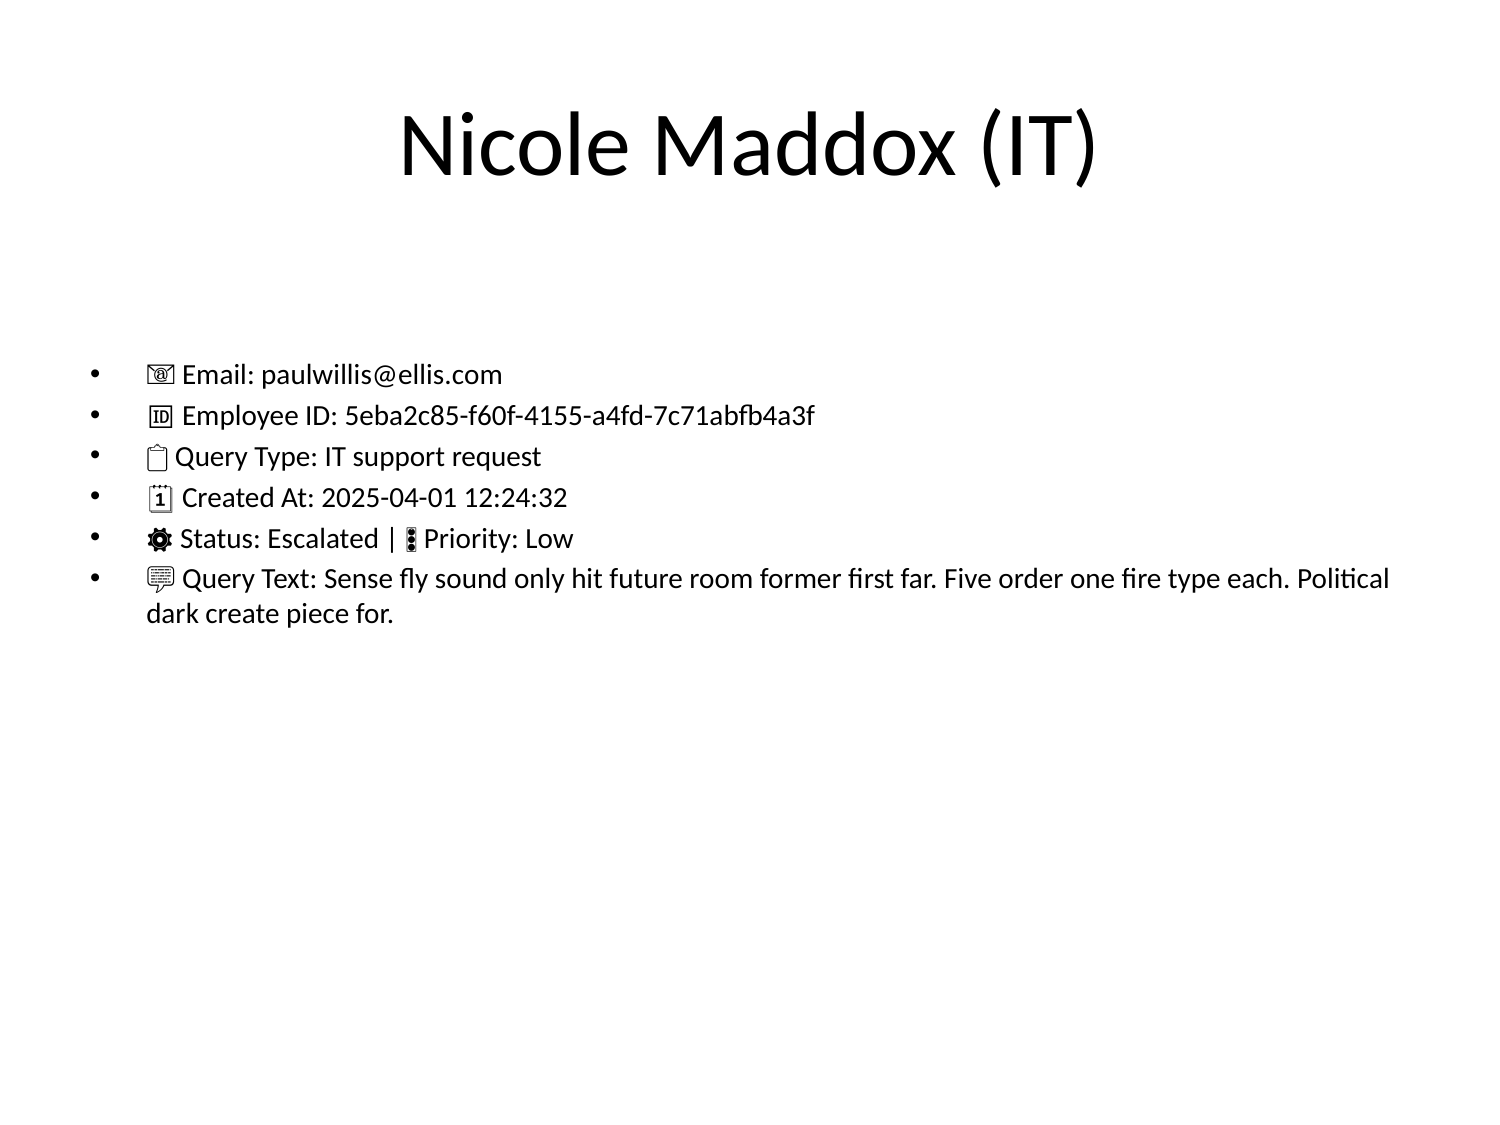

# Nicole Maddox (IT)

📧 Email: paulwillis@ellis.com
🆔 Employee ID: 5eba2c85-f60f-4155-a4fd-7c71abfb4a3f
📋 Query Type: IT support request
🗓 Created At: 2025-04-01 12:24:32
⚙ Status: Escalated | 🚦 Priority: Low
💬 Query Text: Sense fly sound only hit future room former first far. Five order one fire type each. Political dark create piece for.